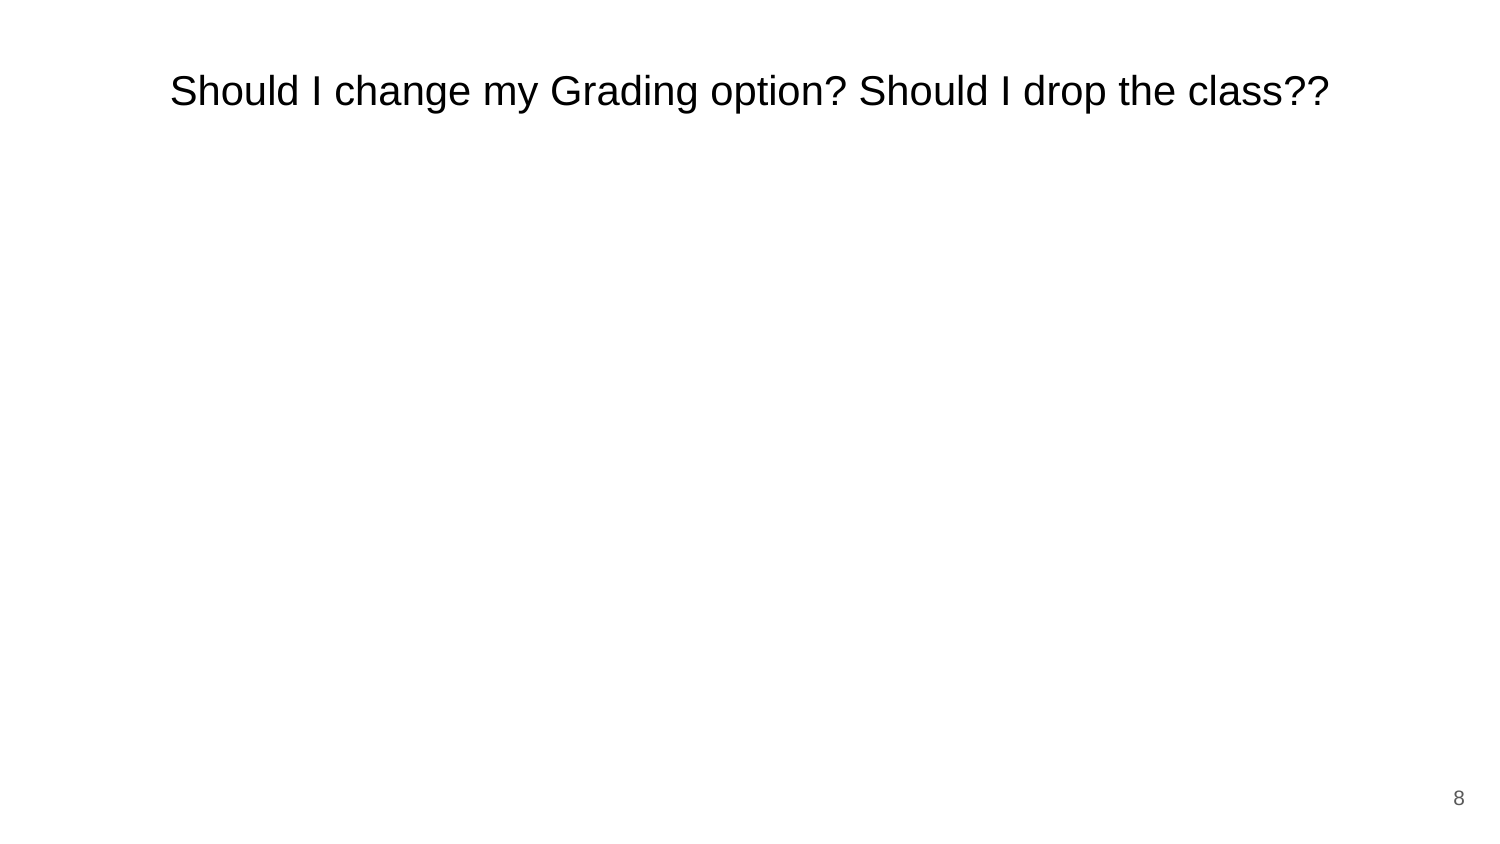

# Should I change my Grading option? Should I drop the class??
8